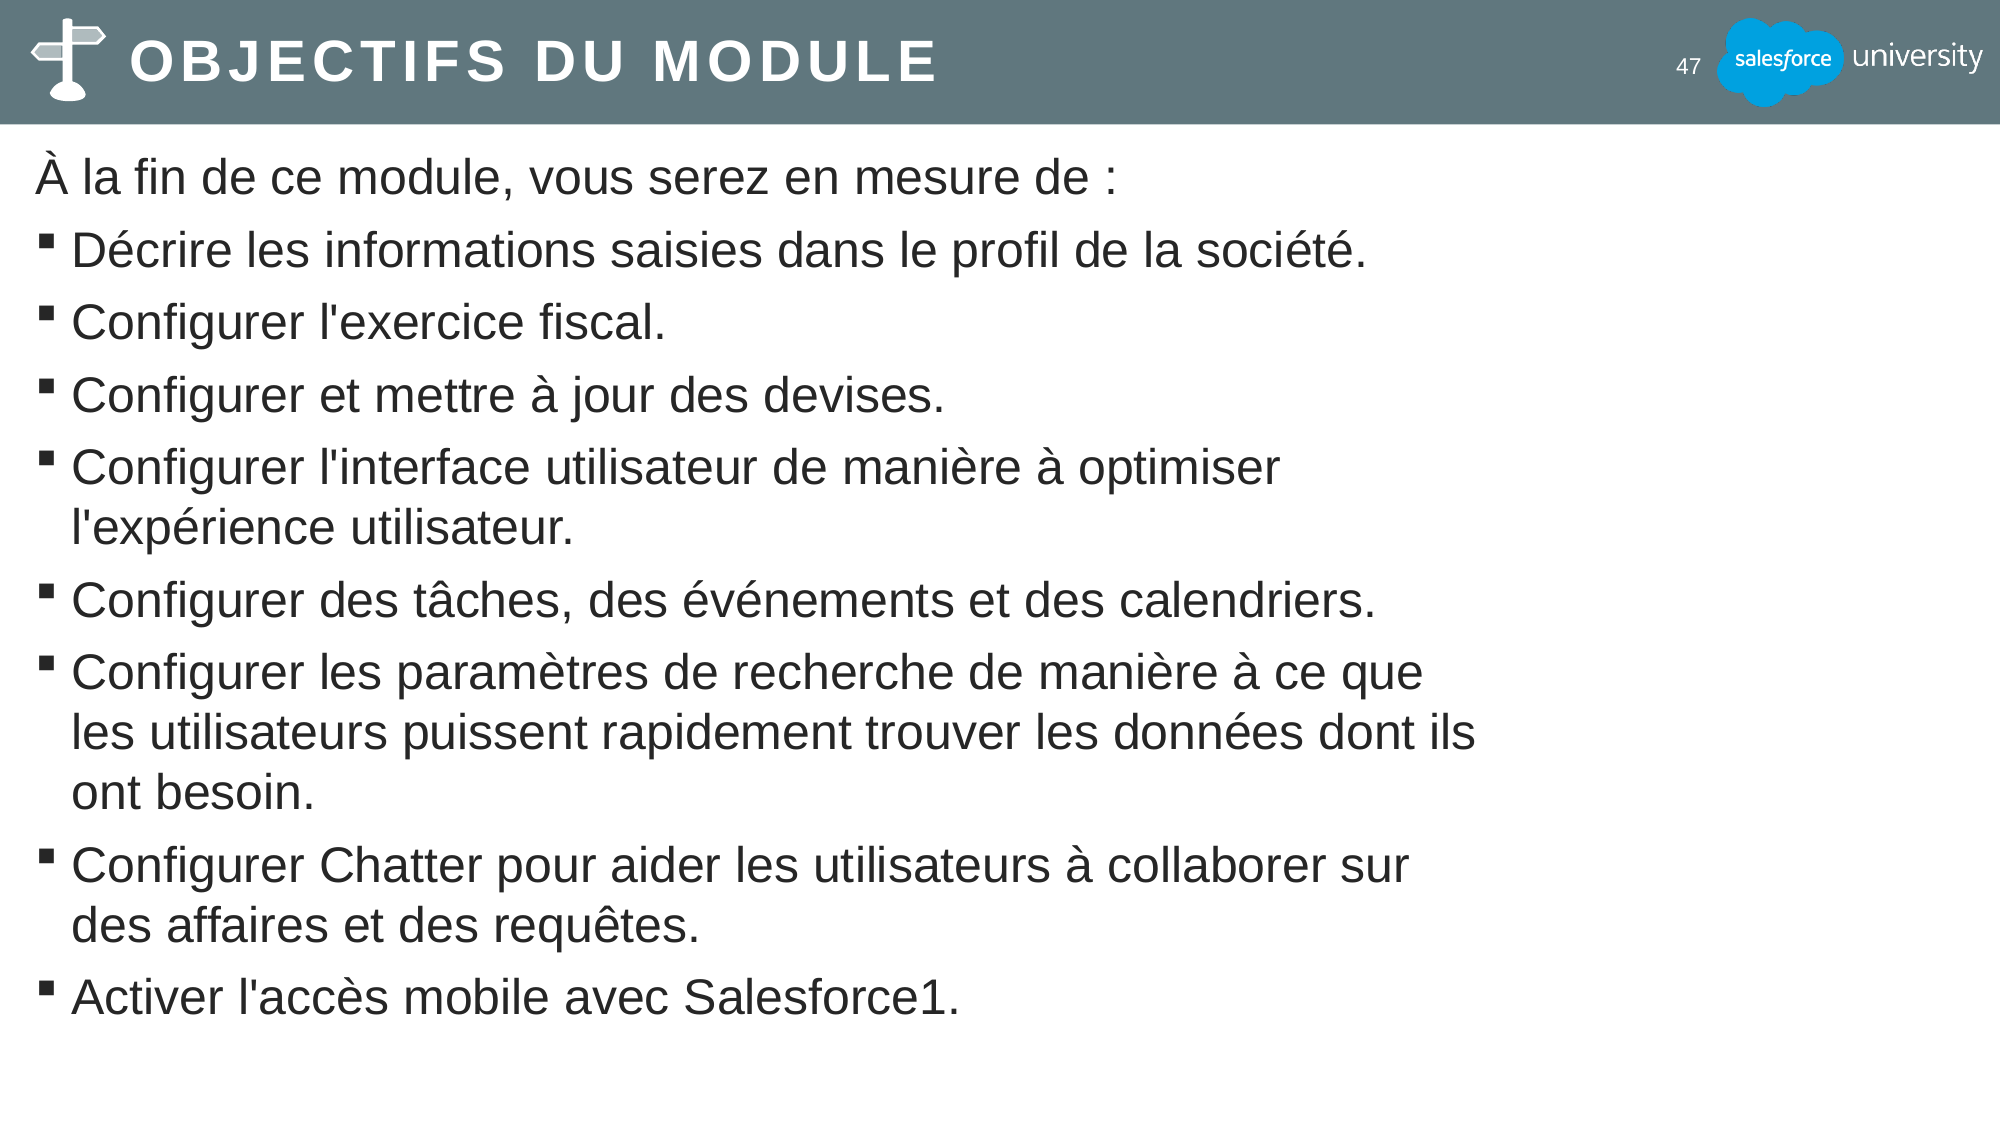

# Objectifs du module
47
À la fin de ce module, vous serez en mesure de :
Décrire les informations saisies dans le profil de la société.
Configurer l'exercice fiscal.
Configurer et mettre à jour des devises.
Configurer l'interface utilisateur de manière à optimiser l'expérience utilisateur.
Configurer des tâches, des événements et des calendriers.
Configurer les paramètres de recherche de manière à ce que les utilisateurs puissent rapidement trouver les données dont ils ont besoin.
Configurer Chatter pour aider les utilisateurs à collaborer sur des affaires et des requêtes.
Activer l'accès mobile avec Salesforce1.